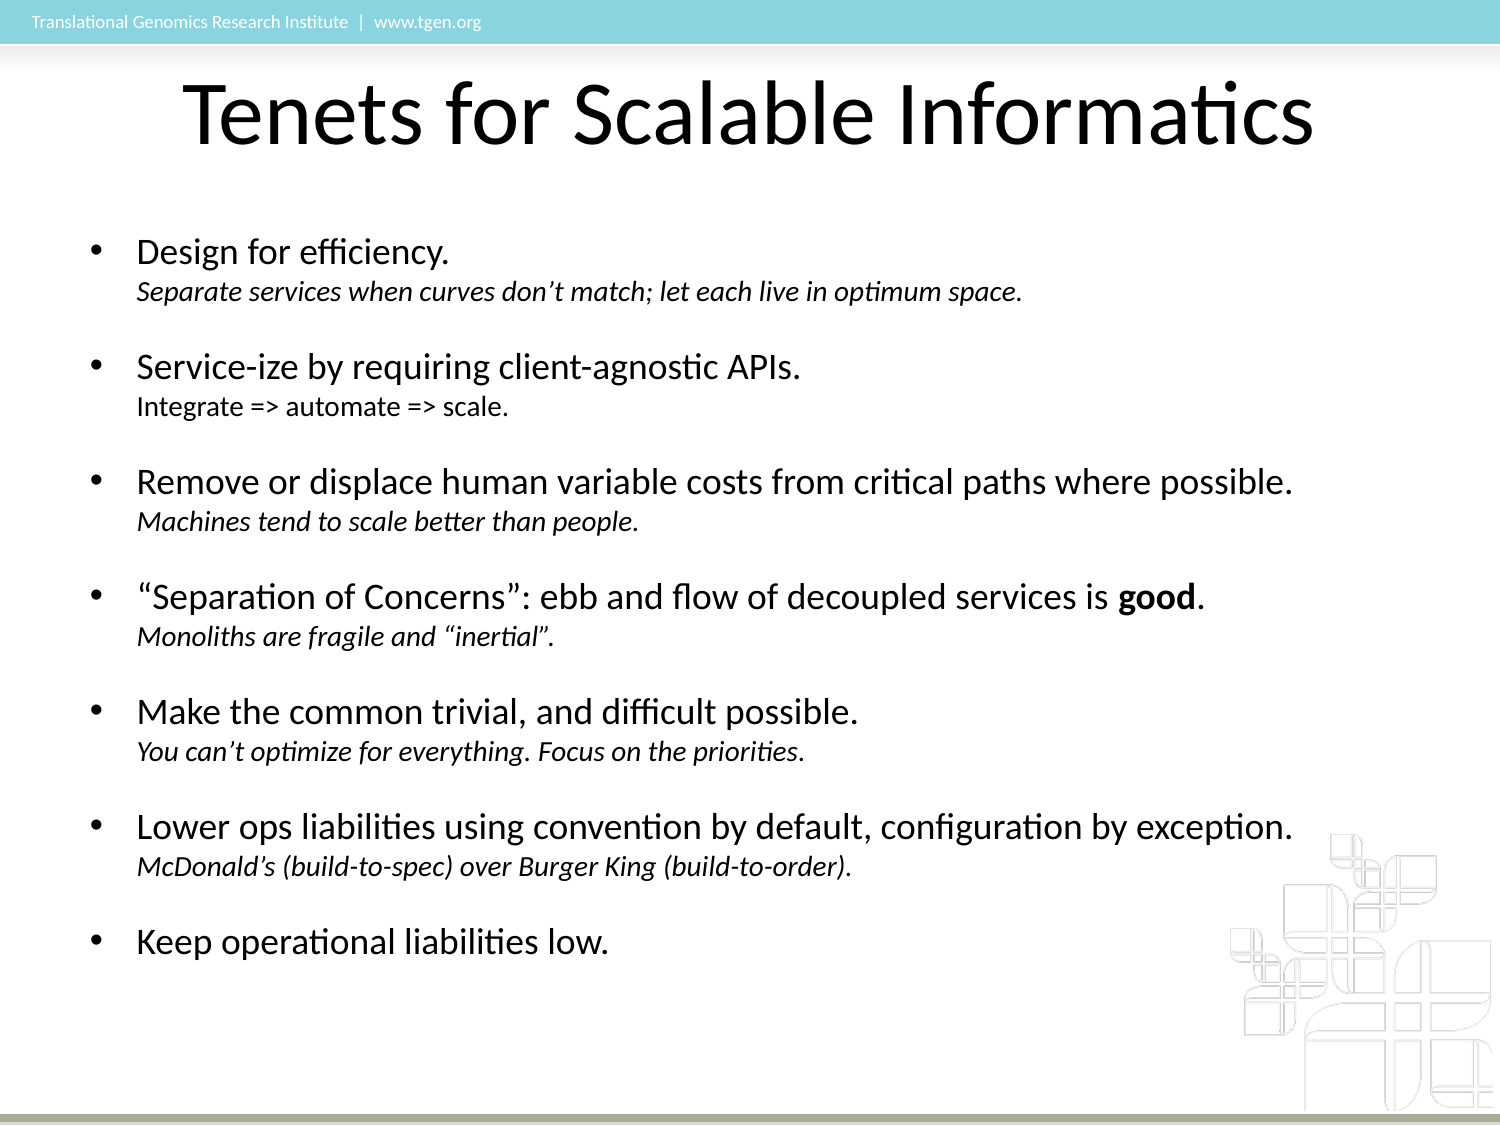

# Tenets for Scalable Informatics
Design for efficiency.
Separate services when curves don’t match; let each live in optimum space.
Service-ize by requiring client-agnostic APIs.
Integrate => automate => scale.
Remove or displace human variable costs from critical paths where possible.
Machines tend to scale better than people.
“Separation of Concerns”: ebb and flow of decoupled services is good.
Monoliths are fragile and “inertial”.
Make the common trivial, and difficult possible.
You can’t optimize for everything. Focus on the priorities.
Lower ops liabilities using convention by default, configuration by exception.
McDonald’s (build-to-spec) over Burger King (build-to-order).
Keep operational liabilities low.